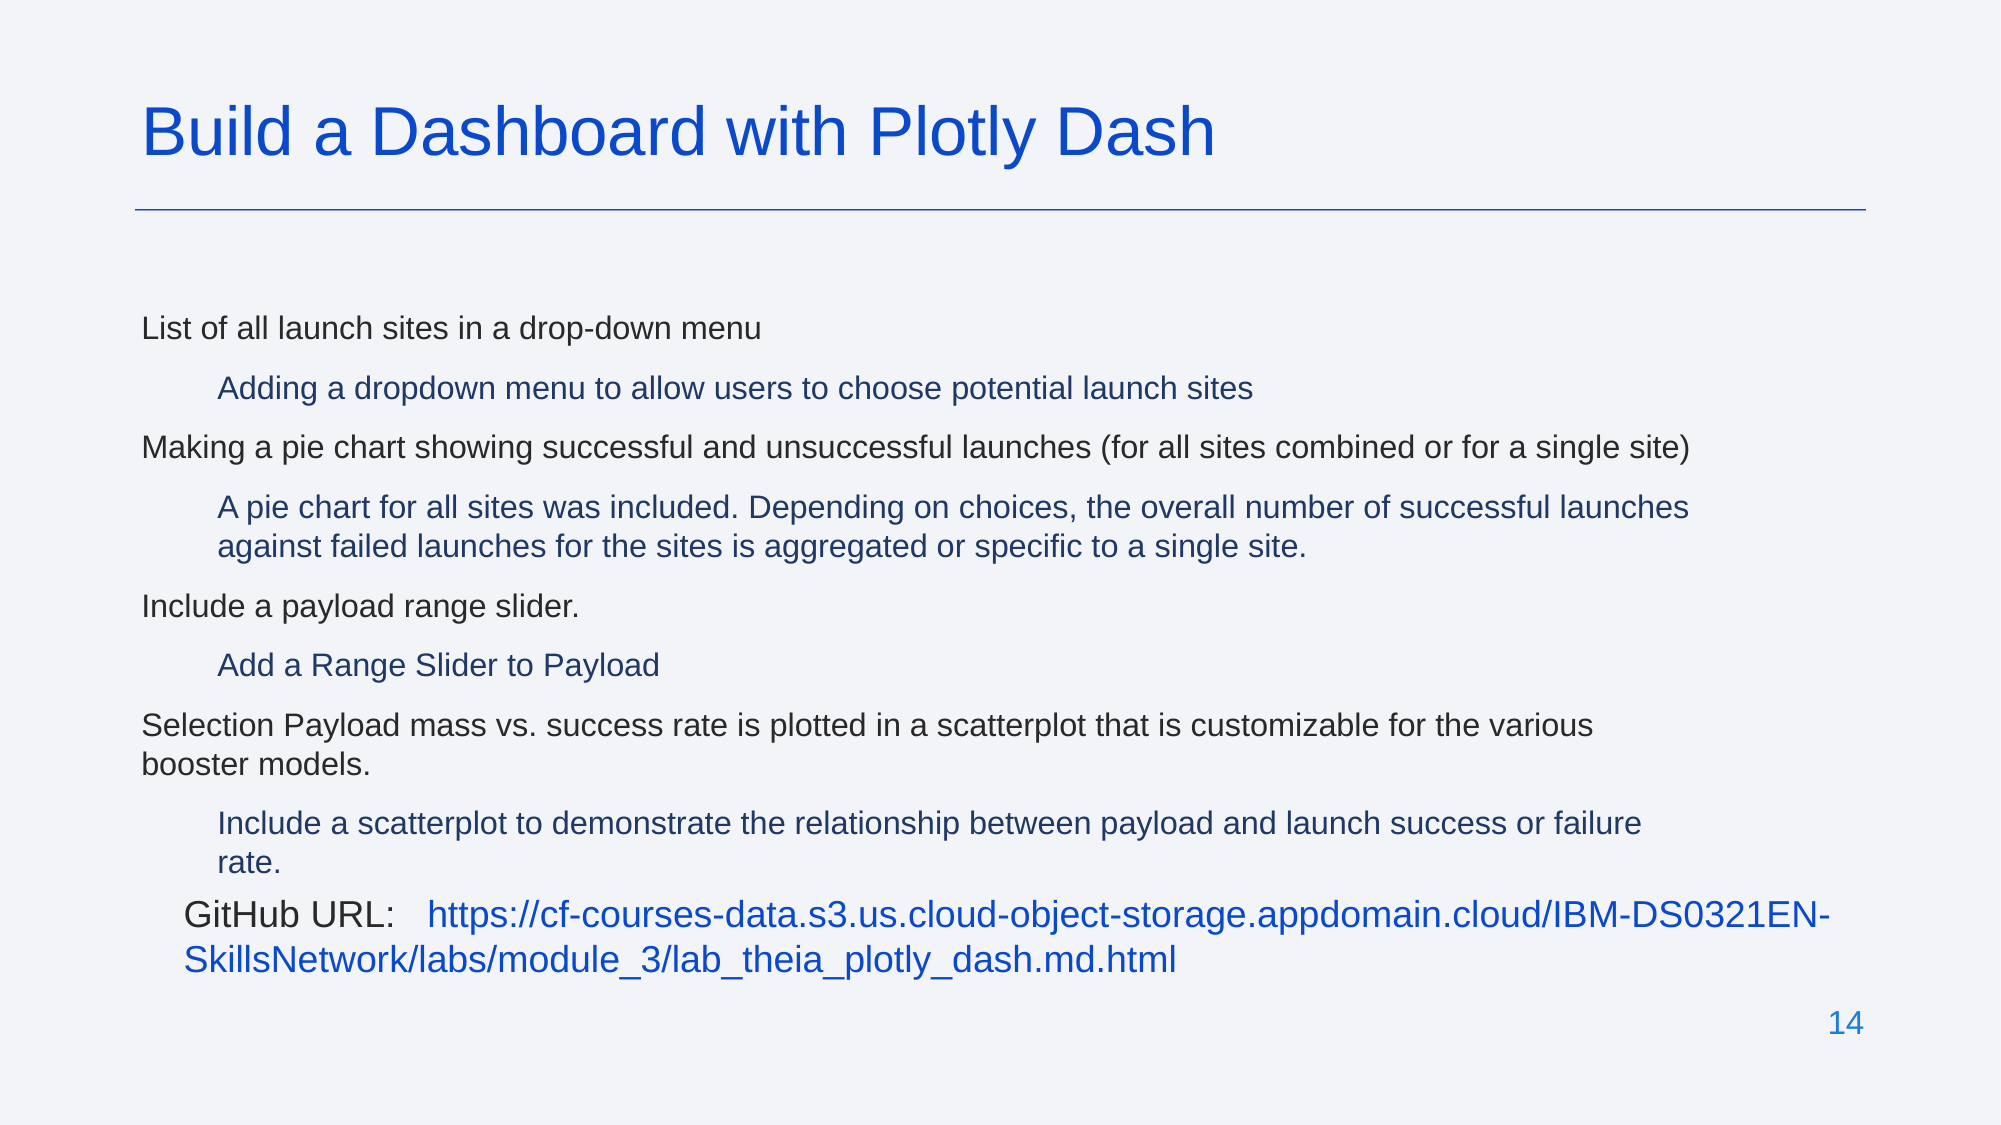

Build a Dashboard with Plotly Dash
List of all launch sites in a drop-down menu
Adding a dropdown menu to allow users to choose potential launch sites
Making a pie chart showing successful and unsuccessful launches (for all sites combined or for a single site)
A pie chart for all sites was included. Depending on choices, the overall number of successful launches against failed launches for the sites is aggregated or specific to a single site.
Include a payload range slider.
Add a Range Slider to Payload
Selection Payload mass vs. success rate is plotted in a scatterplot that is customizable for the various booster models.
Include a scatterplot to demonstrate the relationship between payload and launch success or failure rate.
GitHub URL:   https://cf-courses-data.s3.us.cloud-object-storage.appdomain.cloud/IBM-DS0321EN-SkillsNetwork/labs/module_3/lab_theia_plotly_dash.md.html
14